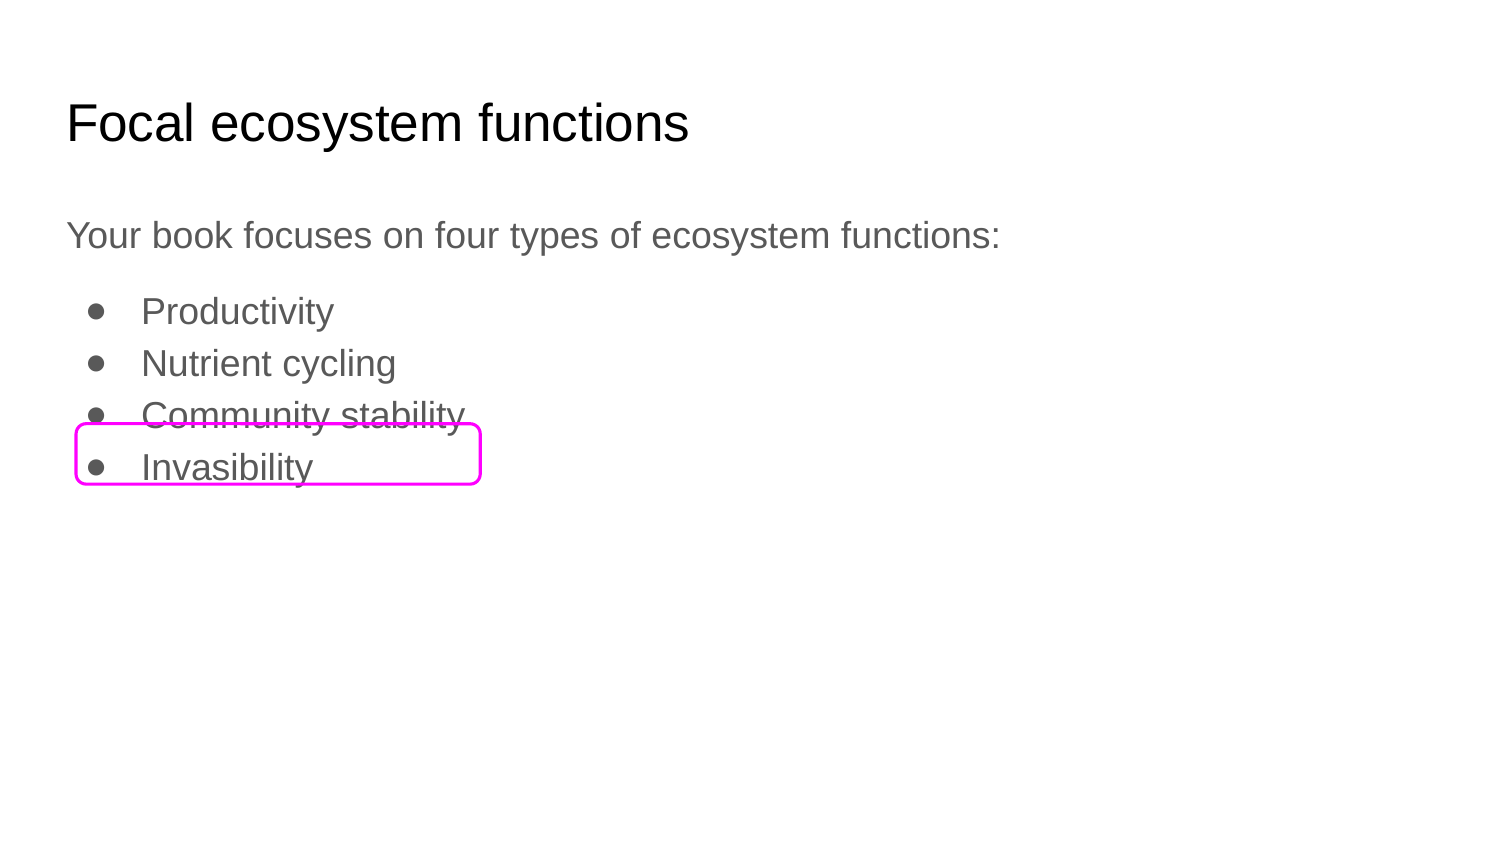

# Focal ecosystem functions
Your book focuses on four types of ecosystem functions:
Productivity
Nutrient cycling
Community stability
Invasibility